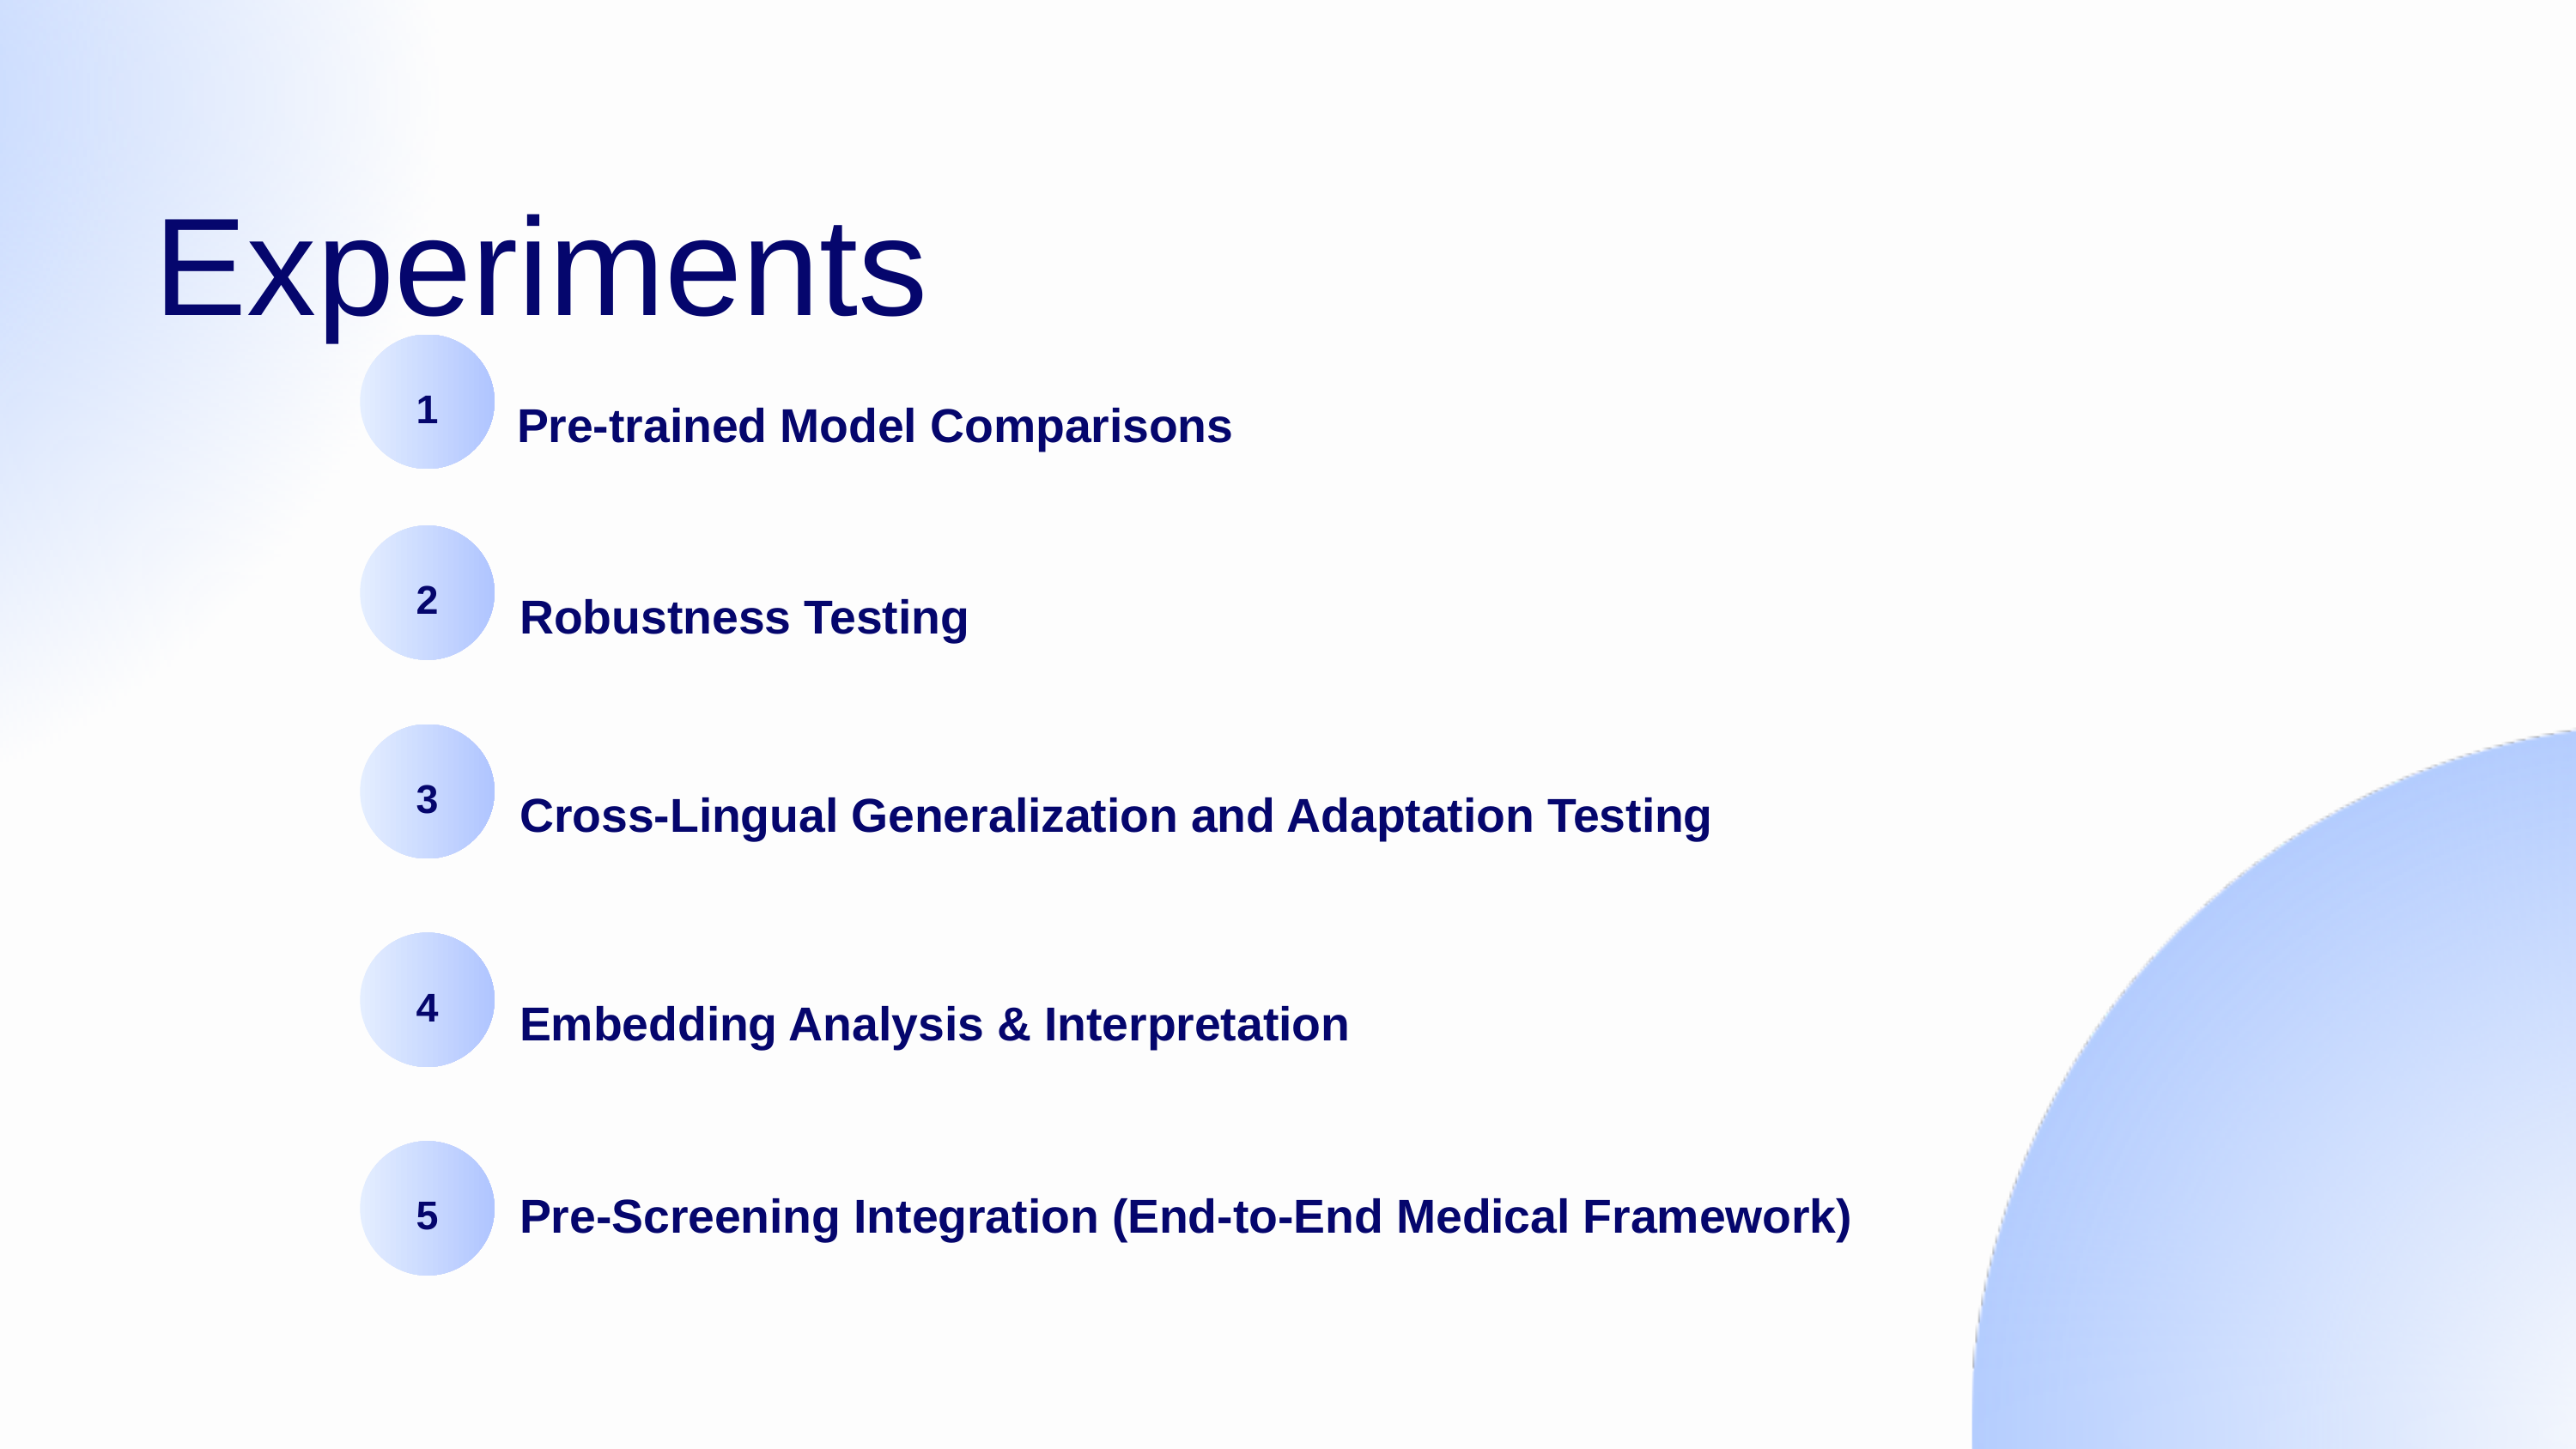

Experiments

1
Pre-trained Model Comparisons

2
Robustness Testing

3
Cross-Lingual Generalization and Adaptation Testing

4
Embedding Analysis & Interpretation

5
Pre-Screening Integration (End-to-End Medical Framework)